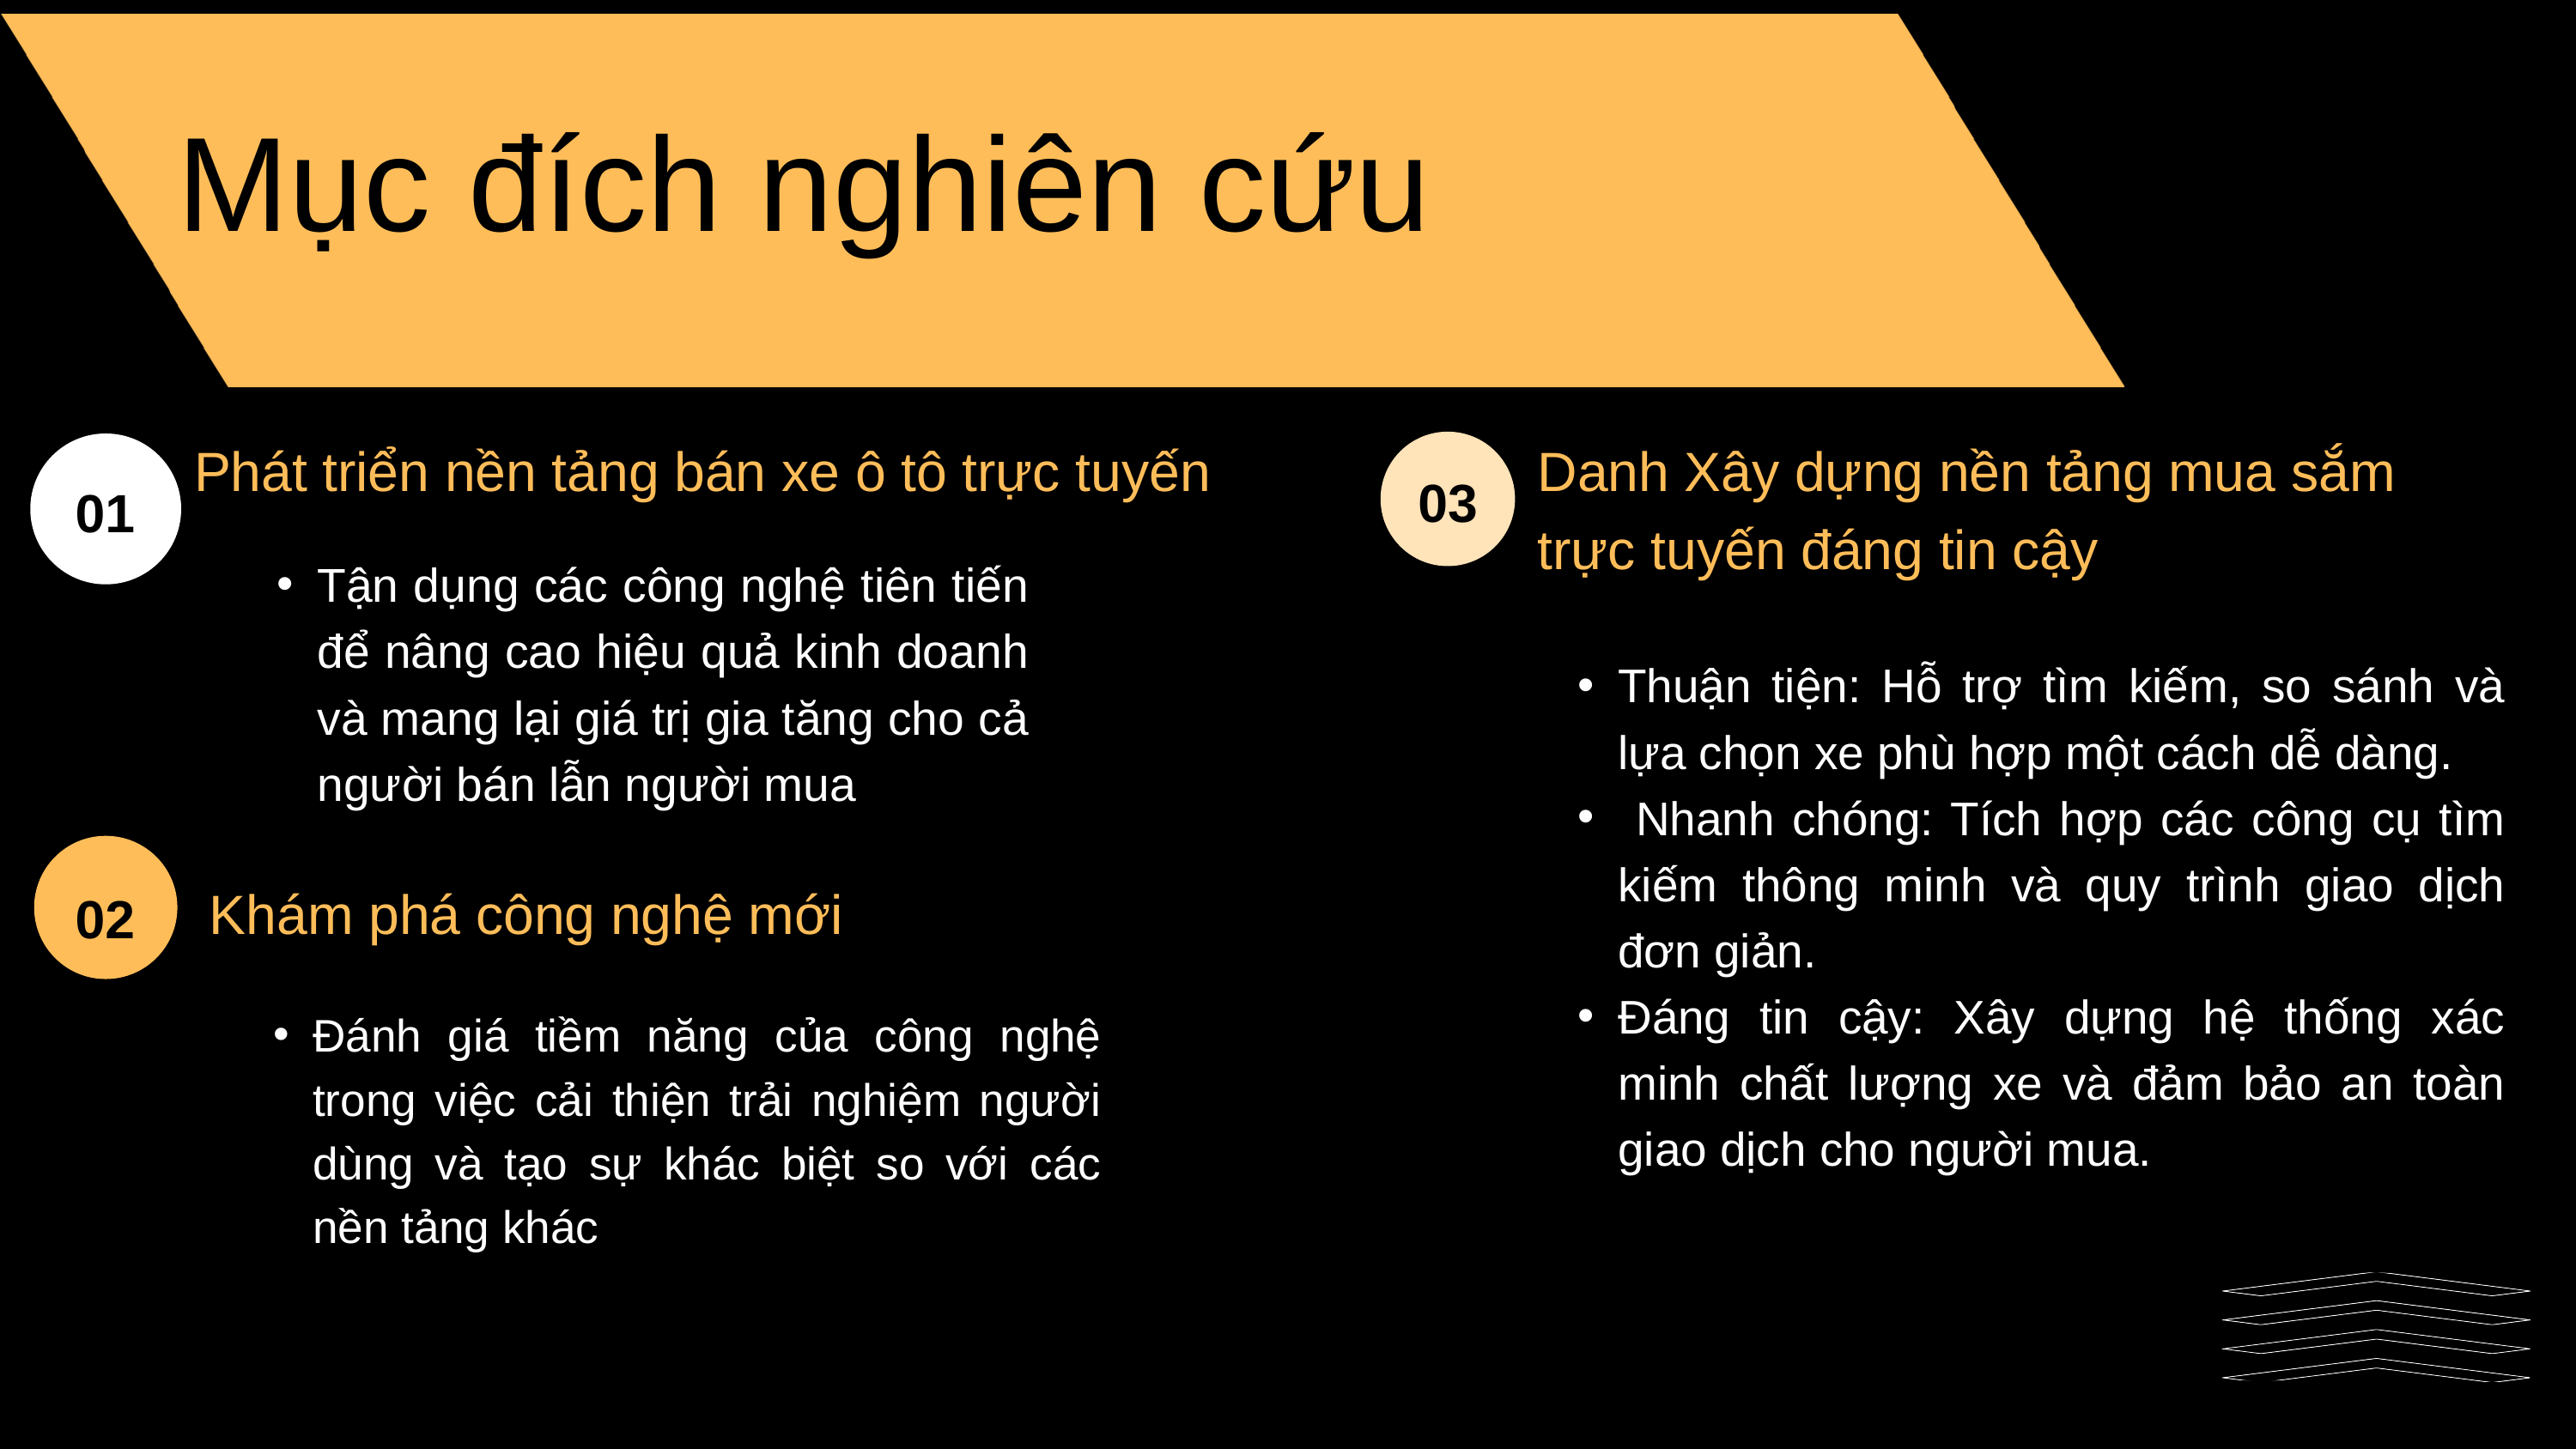

Mục đích nghiên cứu
Phát triển nền tảng bán xe ô tô trực tuyến
Danh Xây dựng nền tảng mua sắm trực tuyến đáng tin cậy

03
01
Tận dụng các công nghệ tiên tiến để nâng cao hiệu quả kinh doanh và mang lại giá trị gia tăng cho cả người bán lẫn người mua
Thuận tiện: Hỗ trợ tìm kiếm, so sánh và lựa chọn xe phù hợp một cách dễ dàng.
 Nhanh chóng: Tích hợp các công cụ tìm kiếm thông minh và quy trình giao dịch đơn giản.
Đáng tin cậy: Xây dựng hệ thống xác minh chất lượng xe và đảm bảo an toàn giao dịch cho người mua.

Khám phá công nghệ mới

02
Đánh giá tiềm năng của công nghệ trong việc cải thiện trải nghiệm người dùng và tạo sự khác biệt so với các nền tảng khác